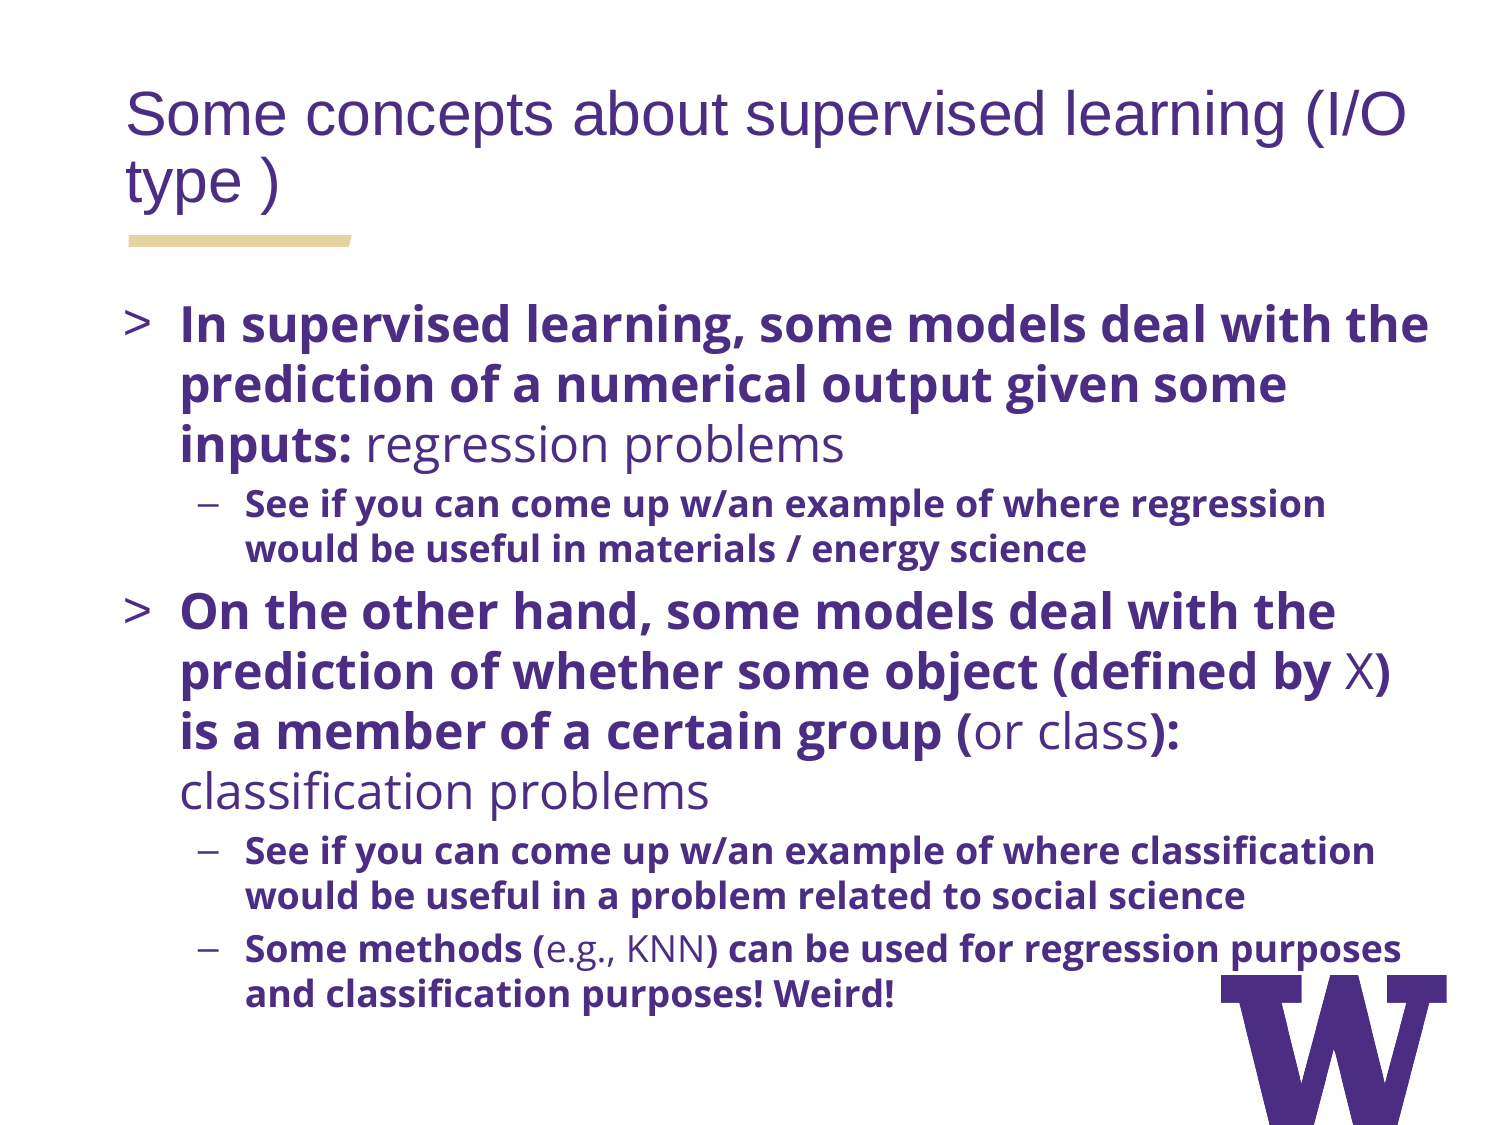

Some concepts about supervised learning (I/O type )
In supervised learning, some models deal with the prediction of a numerical output given some inputs: regression problems
See if you can come up w/an example of where regression would be useful in materials / energy science
On the other hand, some models deal with the prediction of whether some object (defined by X) is a member of a certain group (or class):  classification problems
See if you can come up w/an example of where classification would be useful in a problem related to social science
Some methods (e.g., KNN) can be used for regression purposes and classification purposes! Weird!